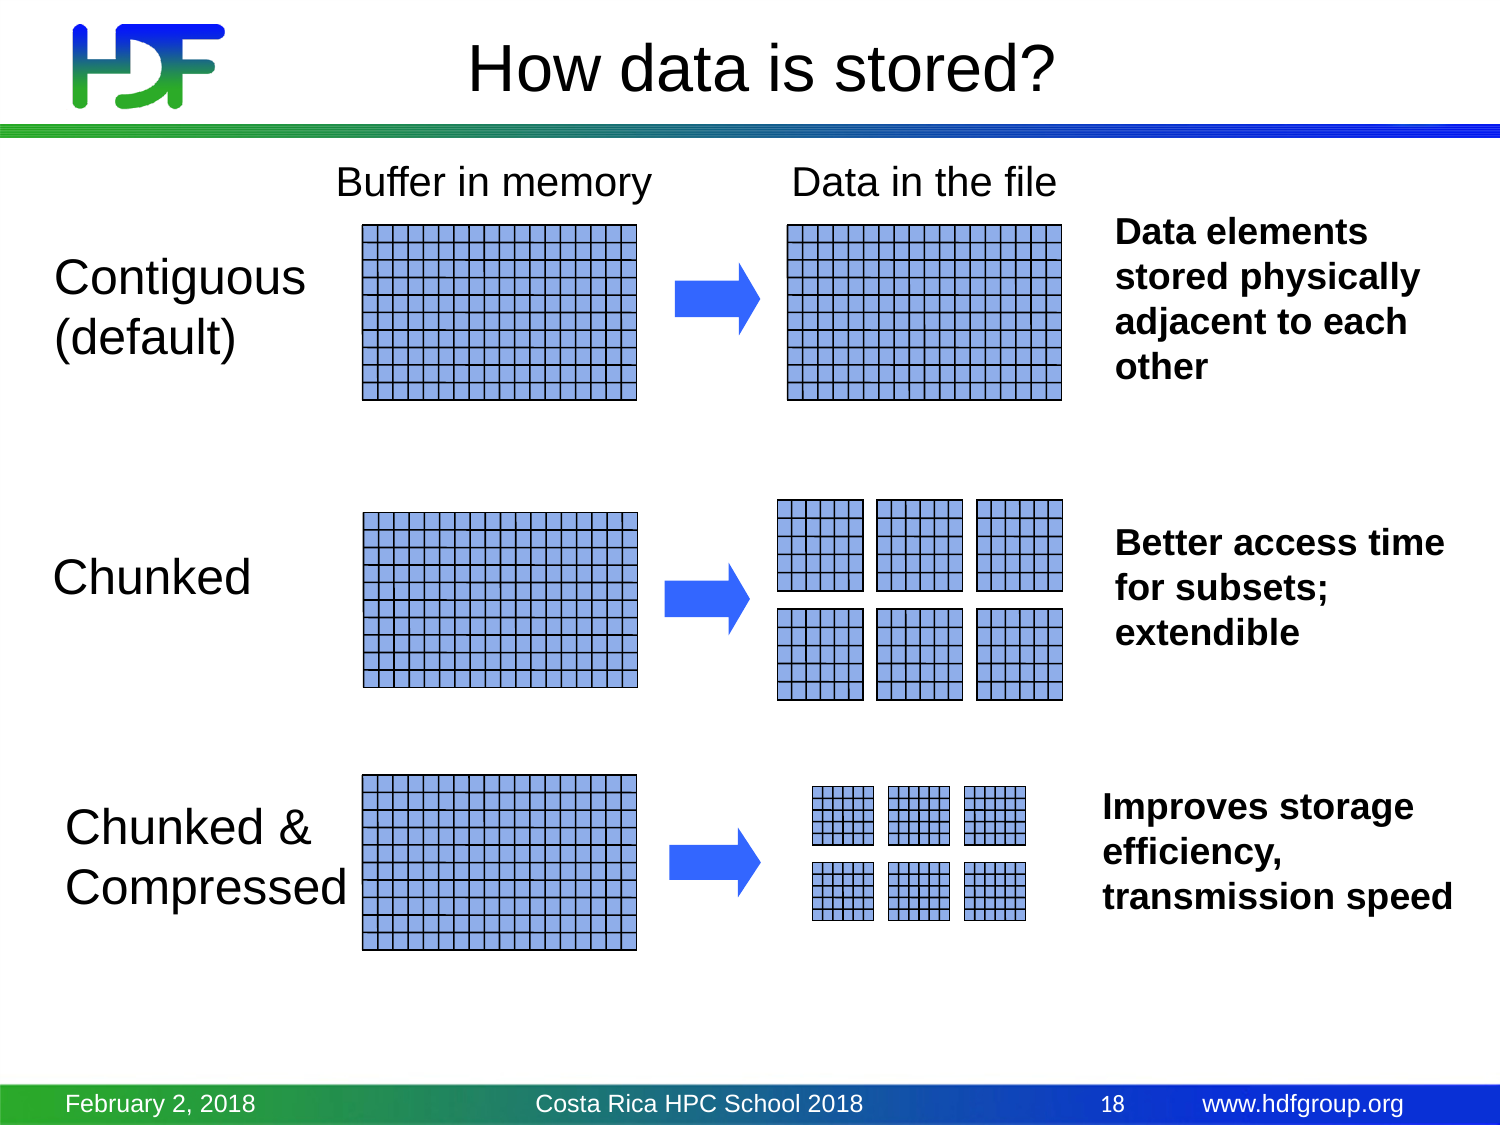

# How data is stored?
Buffer in memory
Data in the file
Data elements stored physically adjacent to each other

Contiguous
(default)

Better access time for subsets;  extendible

Chunked

Improves storage efficiency, transmission speed

Chunked & Compressed

February 2, 2018
Costa Rica HPC School 2018
18